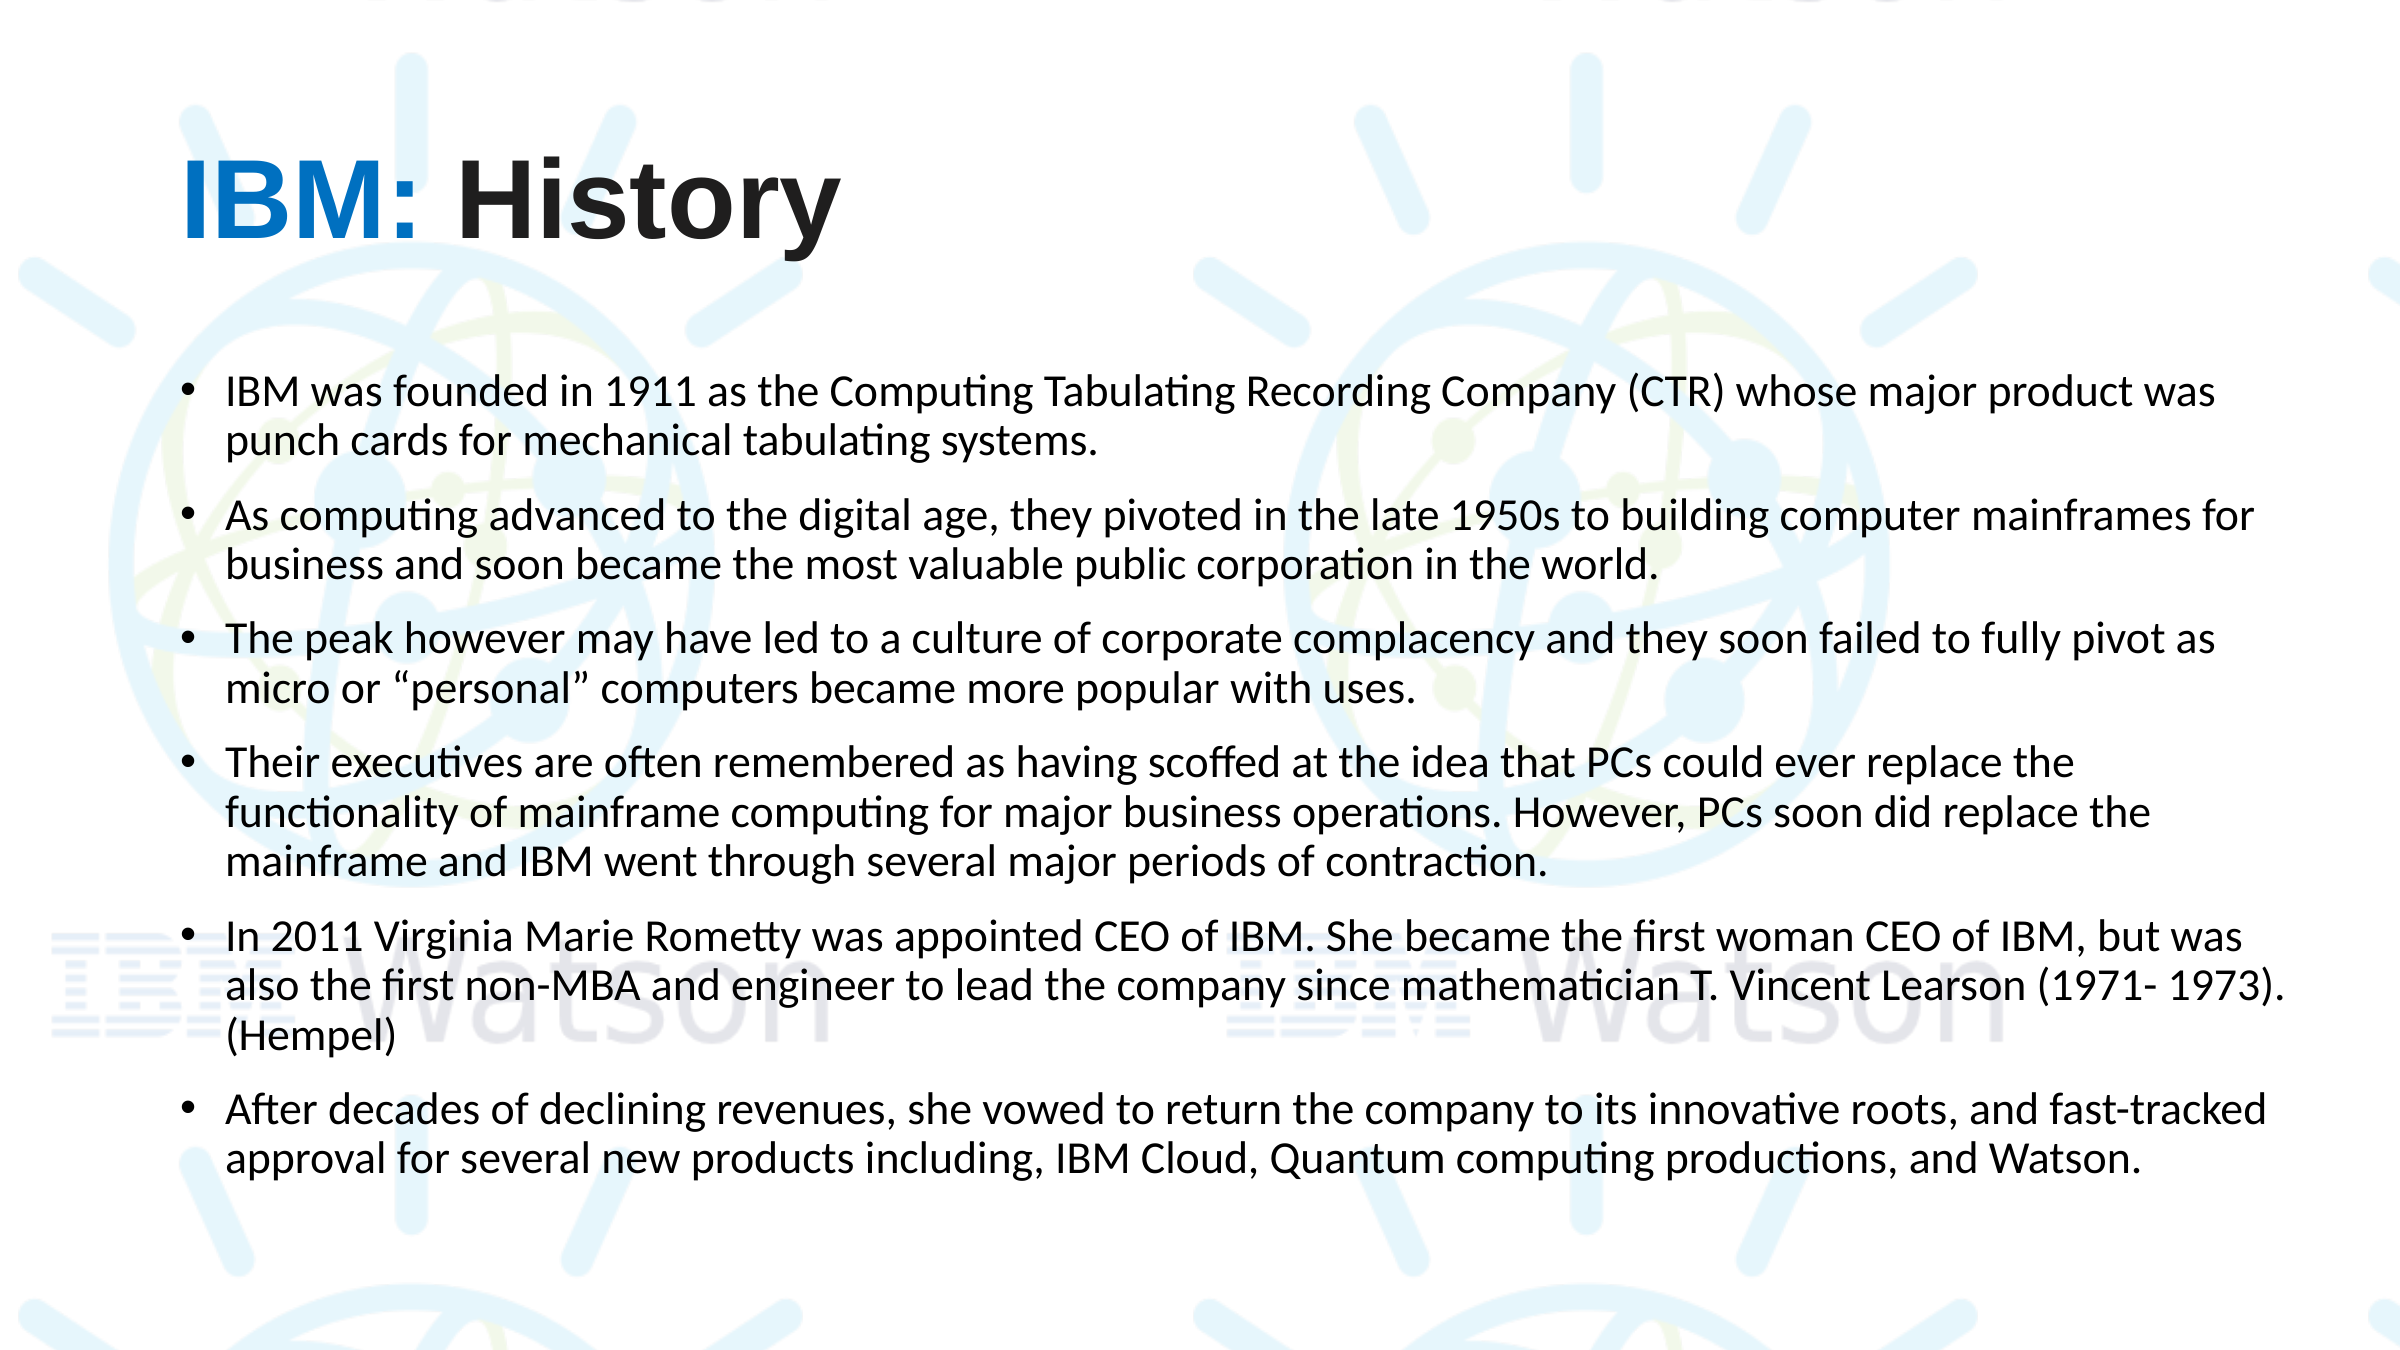

# IBM: History
IBM was founded in 1911 as the Computing Tabulating Recording Company (CTR) whose major product was punch cards for mechanical tabulating systems.
As computing advanced to the digital age, they pivoted in the late 1950s to building computer mainframes for business and soon became the most valuable public corporation in the world.
The peak however may have led to a culture of corporate complacency and they soon failed to fully pivot as micro or “personal” computers became more popular with uses.
Their executives are often remembered as having scoffed at the idea that PCs could ever replace the functionality of mainframe computing for major business operations. However, PCs soon did replace the mainframe and IBM went through several major periods of contraction.
In 2011 Virginia Marie Rometty was appointed CEO of IBM. She became the first woman CEO of IBM, but was also the first non-MBA and engineer to lead the company since mathematician T. Vincent Learson (1971- 1973). (Hempel)
After decades of declining revenues, she vowed to return the company to its innovative roots, and fast-tracked approval for several new products including, IBM Cloud, Quantum computing productions, and Watson.